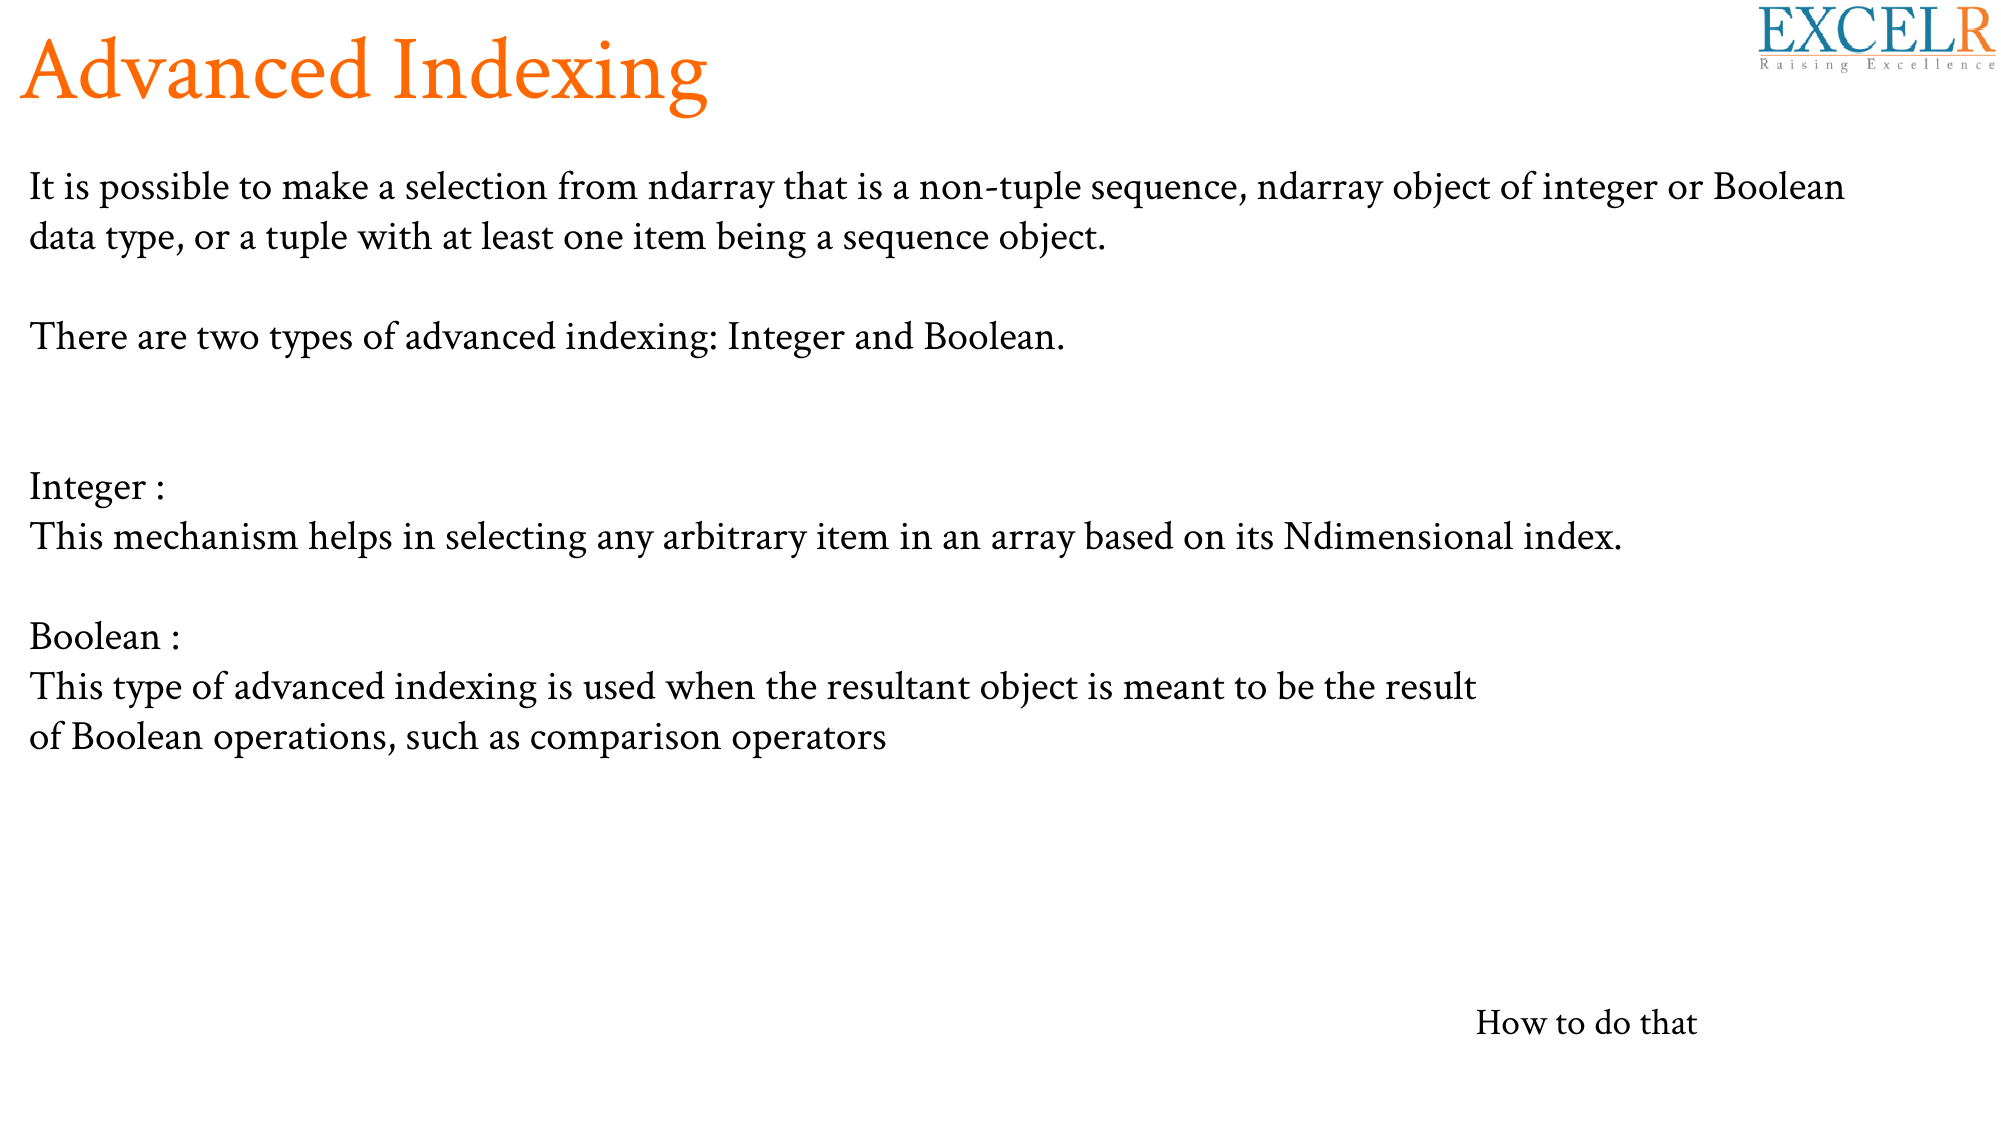

Advanced Indexing
It is possible to make a selection from ndarray that is a non-tuple sequence, ndarray object of integer or Boolean data type, or a tuple with at least one item being a sequence object.

There are two types of advanced indexing: Integer and Boolean.

Integer :
This mechanism helps in selecting any arbitrary item in an array based on its Ndimensional index.

Boolean :
This type of advanced indexing is used when the resultant object is meant to be the result
of Boolean operations, such as comparison operators

How to do that